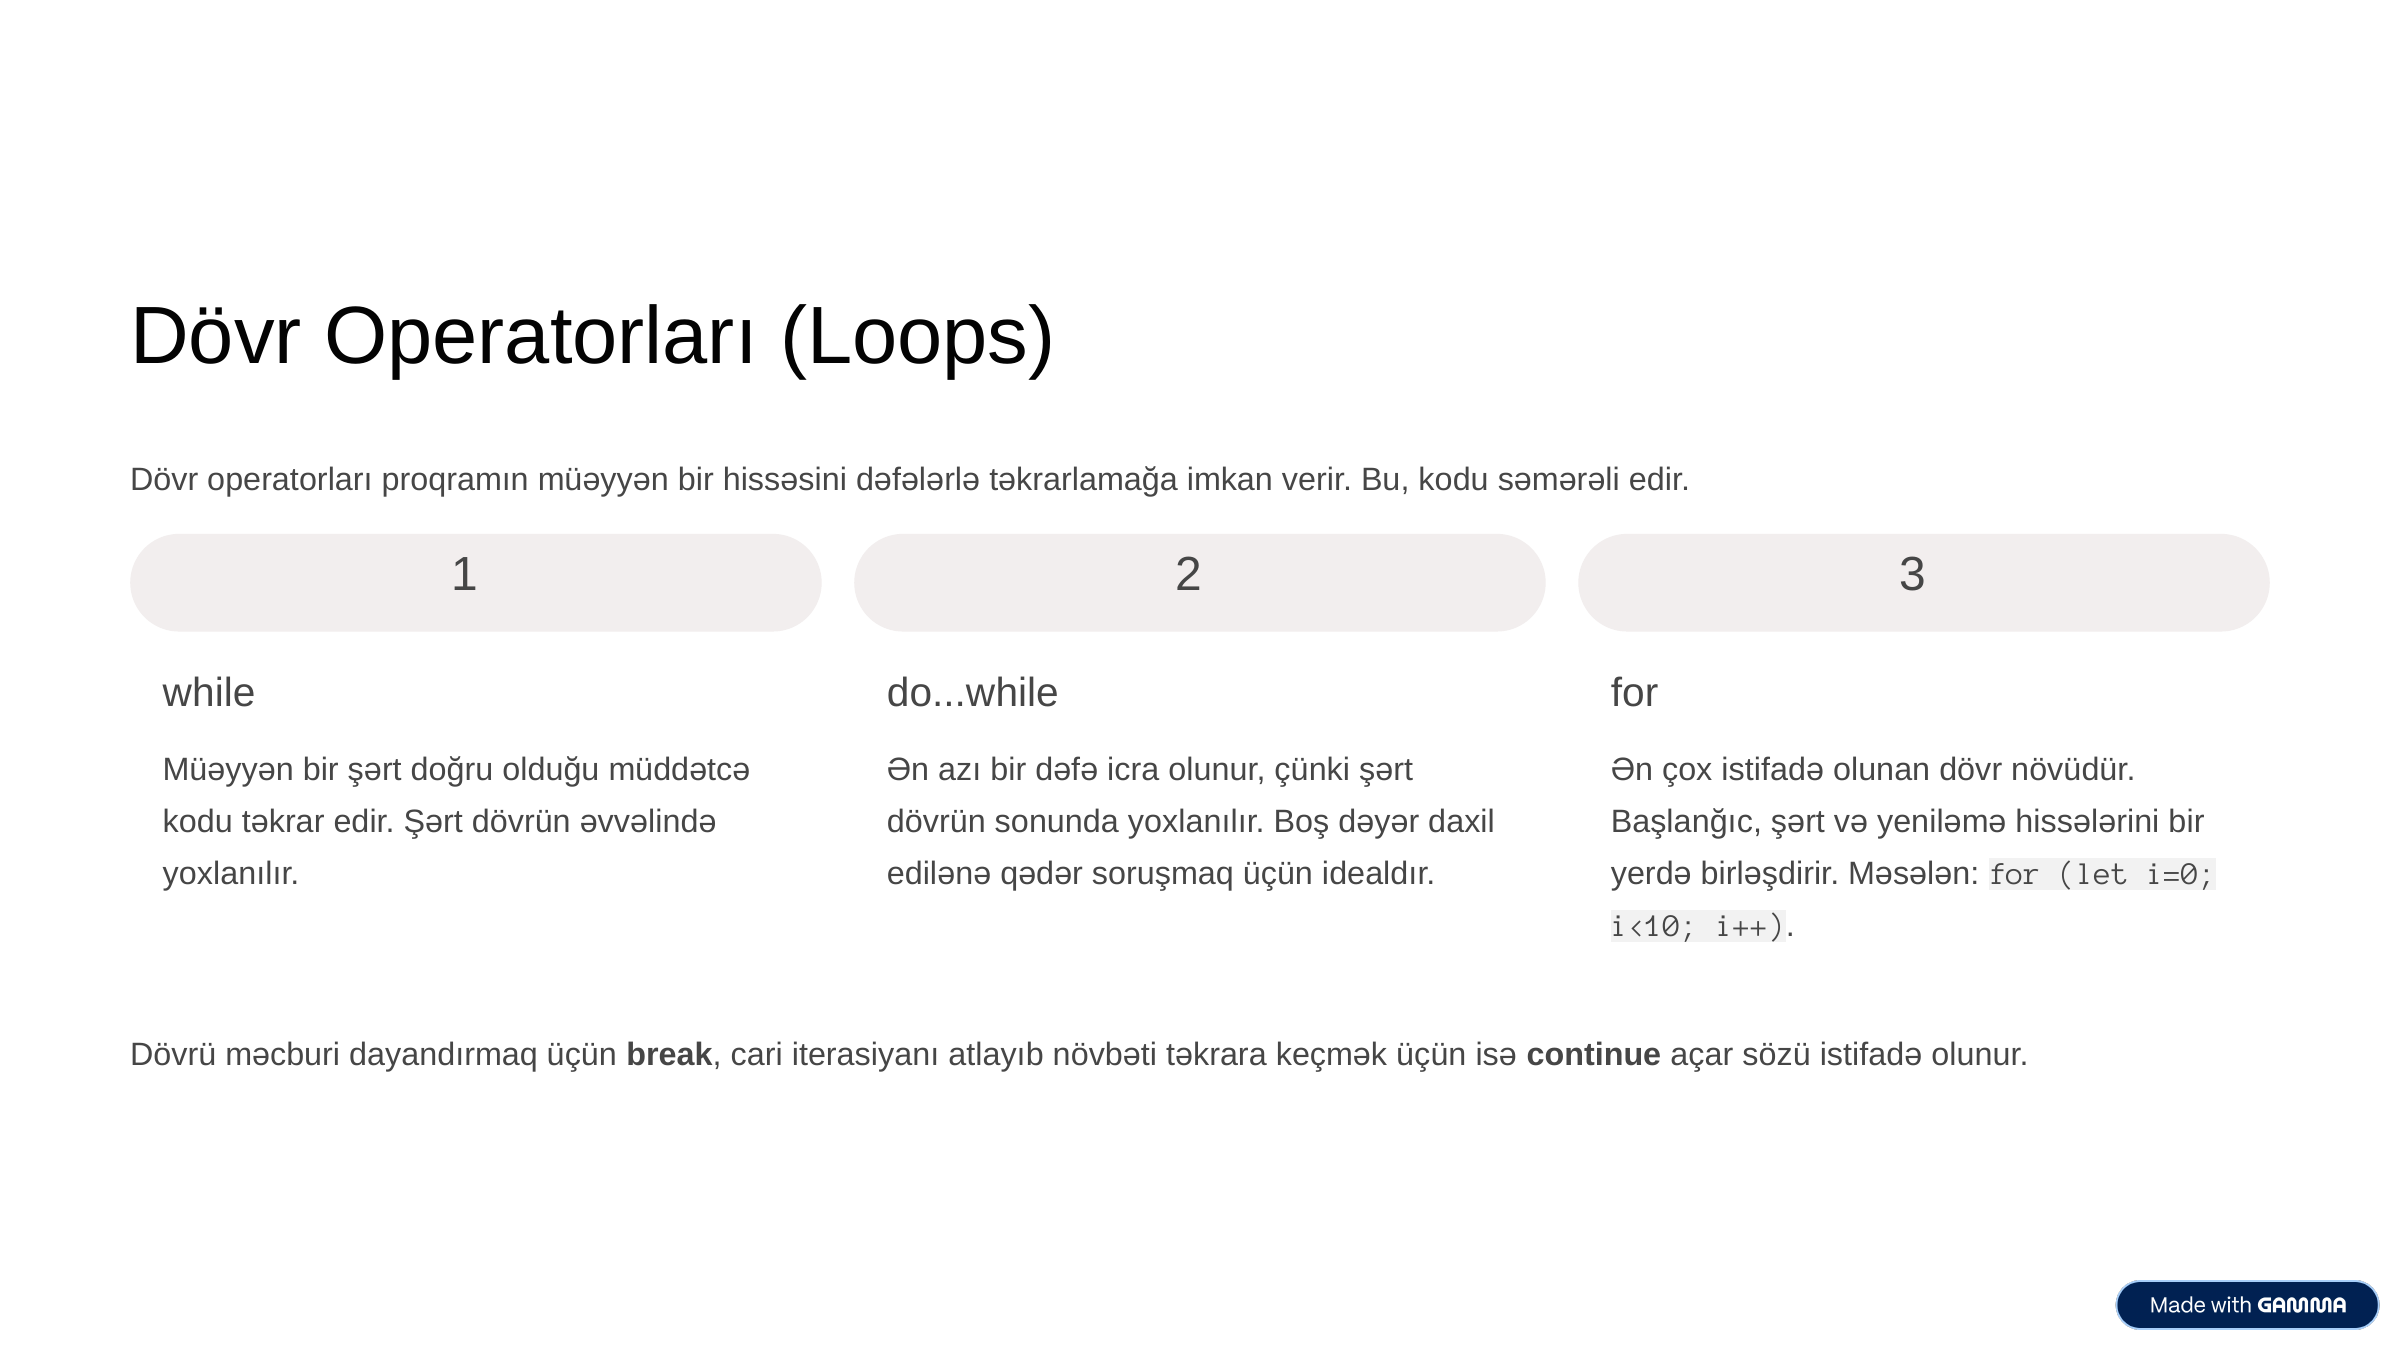

Dövr Operatorları (Loops)
Dövr operatorları proqramın müəyyən bir hissəsini dəfələrlə təkrarlamağa imkan verir. Bu, kodu səmərəli edir.

1
2
3
while
do...while
for
Müəyyən bir şərt doğru olduğu müddətcə kodu təkrar edir. Şərt dövrün əvvəlində yoxlanılır.
Ən azı bir dəfə icra olunur, çünki şərt dövrün sonunda yoxlanılır. Boş dəyər daxil edilənə qədər soruşmaq üçün idealdır.
Ən çox istifadə olunan dövr növüdür. Başlanğıc, şərt və yeniləmə hissələrini bir yerdə birləşdirir. Məsələn: for (let i=0; i<10; i++).
Dövrü məcburi dayandırmaq üçün break, cari iterasiyanı atlayıb növbəti təkrara keçmək üçün isə continue açar sözü istifadə olunur.